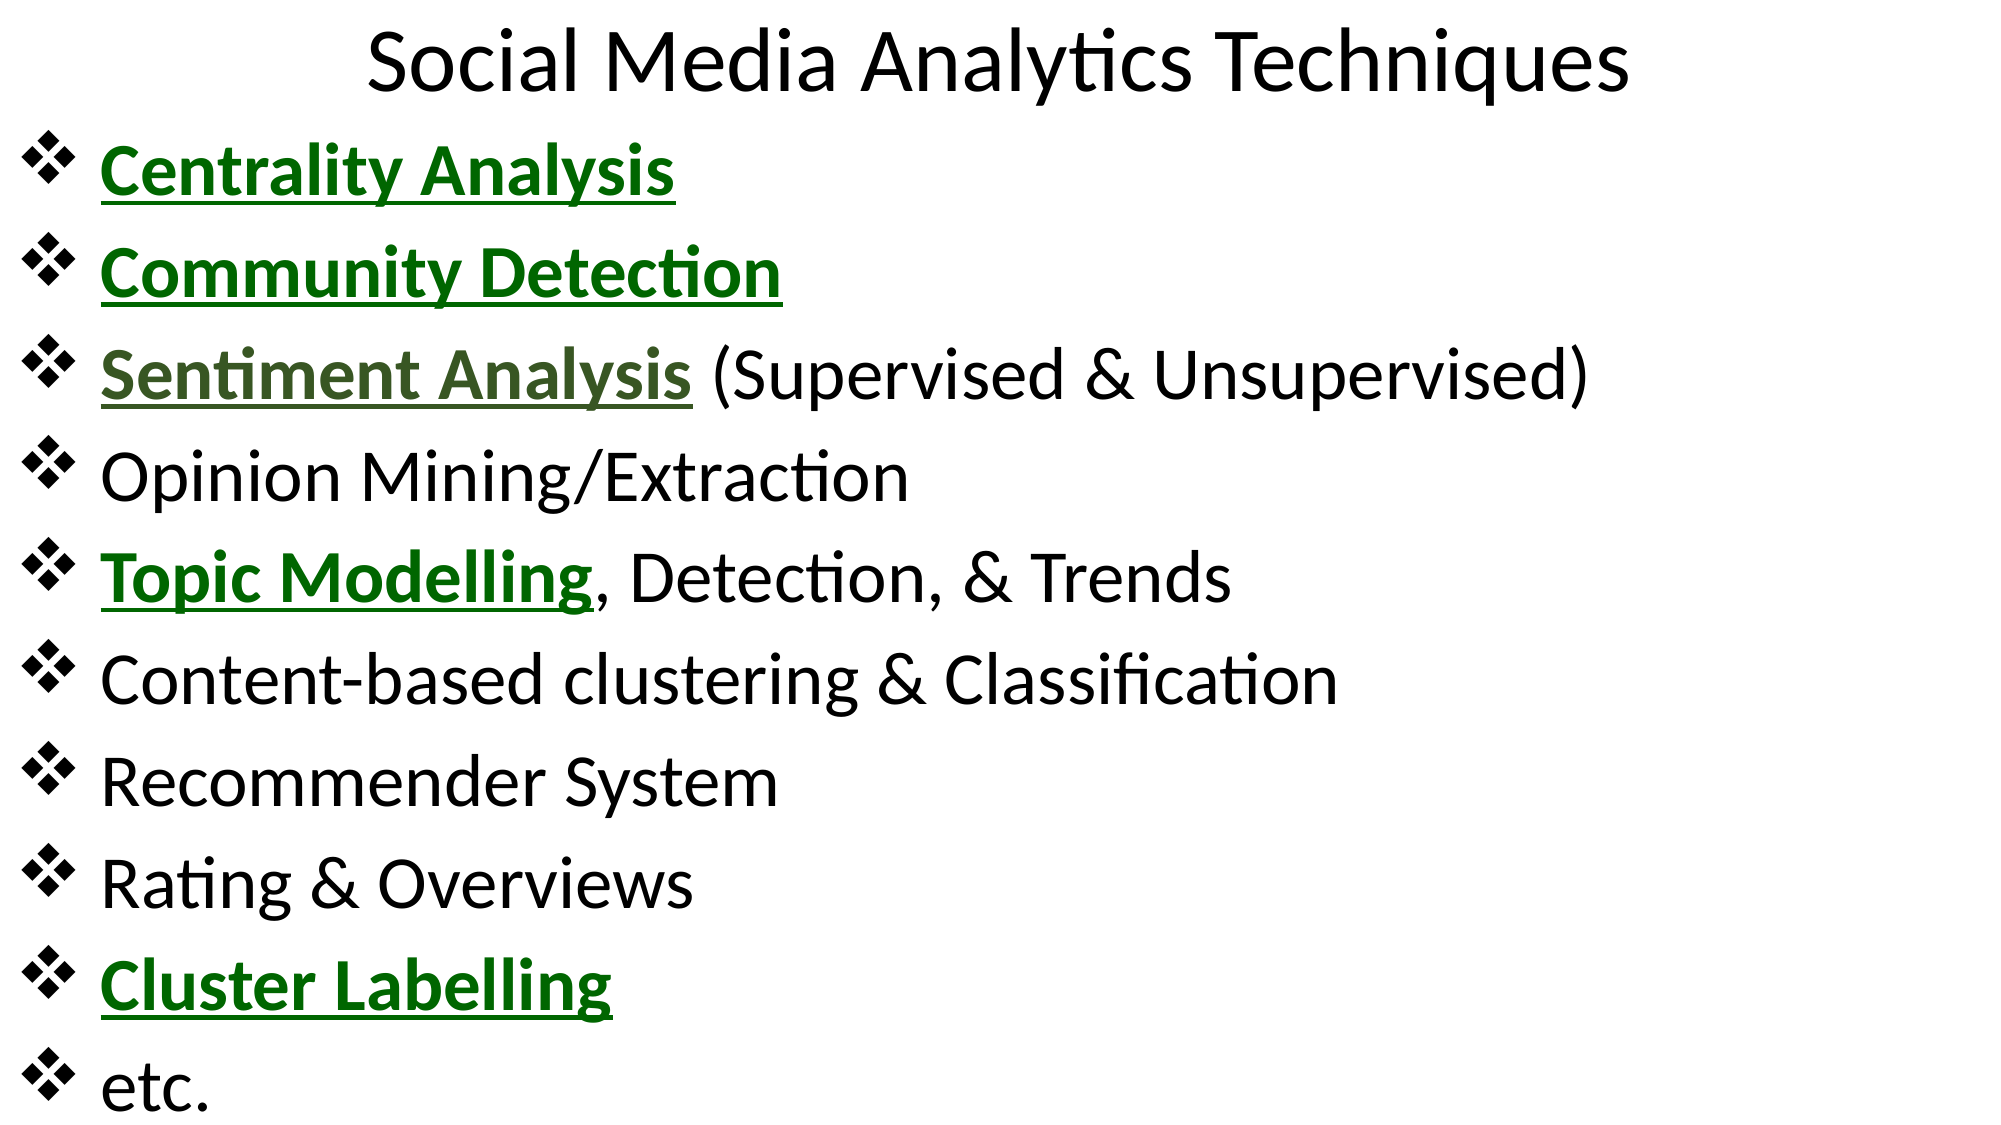

# Social Media Analytics Techniques
 Centrality Analysis
 Community Detection
 Sentiment Analysis (Supervised & Unsupervised)
 Opinion Mining/Extraction
 Topic Modelling, Detection, & Trends
 Content-based clustering & Classification
 Recommender System
 Rating & Overviews
 Cluster Labelling
 etc.